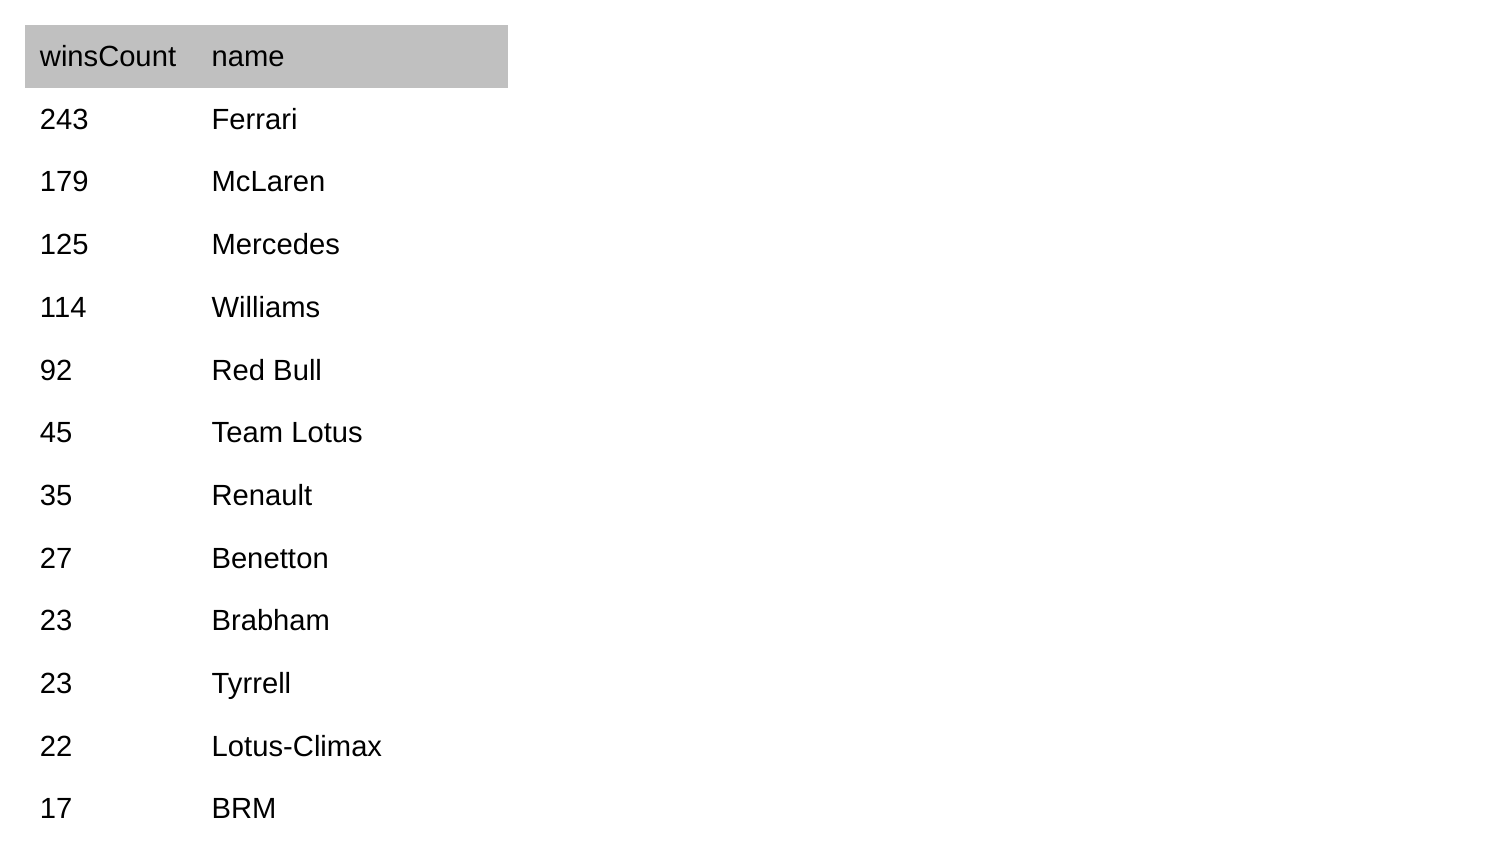

| winsCount | name |
| --- | --- |
| 243 | Ferrari |
| 179 | McLaren |
| 125 | Mercedes |
| 114 | Williams |
| 92 | Red Bull |
| 45 | Team Lotus |
| 35 | Renault |
| 27 | Benetton |
| 23 | Brabham |
| 23 | Tyrrell |
| 22 | Lotus-Climax |
| 17 | BRM |
| 12 | Cooper-Climax |
| 11 | Alfa Romeo |
| 11 | Lotus-Ford |
| 10 | Vanwall |
| 9 | Maserati |
| 9 | Ligier |
| 9 | Matra-Ford |
| 8 | Brabham-Repco |
| 8 | Brawn |
| 5 | Kurtis Kraft |
| 4 | Jordan |
| 4 | McLaren-Ford |
| 3 | Honda |
| 3 | Wolf |
| 3 | March |
| 3 | Watson |
| 2 | Epperly |
| 2 | Brabham-Climax |
| 2 | Lotus F1 |
| 2 | Brabham-Ford |
| 2 | Cooper |
| 2 | Cooper-Maserati |
| 1 | Shadow |
| 1 | Eagle-Weslake |
| 1 | Penske |
| 1 | Lotus-BRM |
| 1 | Stewart |
| 1 | Kuzma |
| 1 | Hesketh |
| 1 | Porsche |
| 1 | AlphaTauri |
| 1 | BMW Sauber |
| 1 | Racing Point |
| 1 | Toro Rosso |
| 1 | Alpine F1 Team |